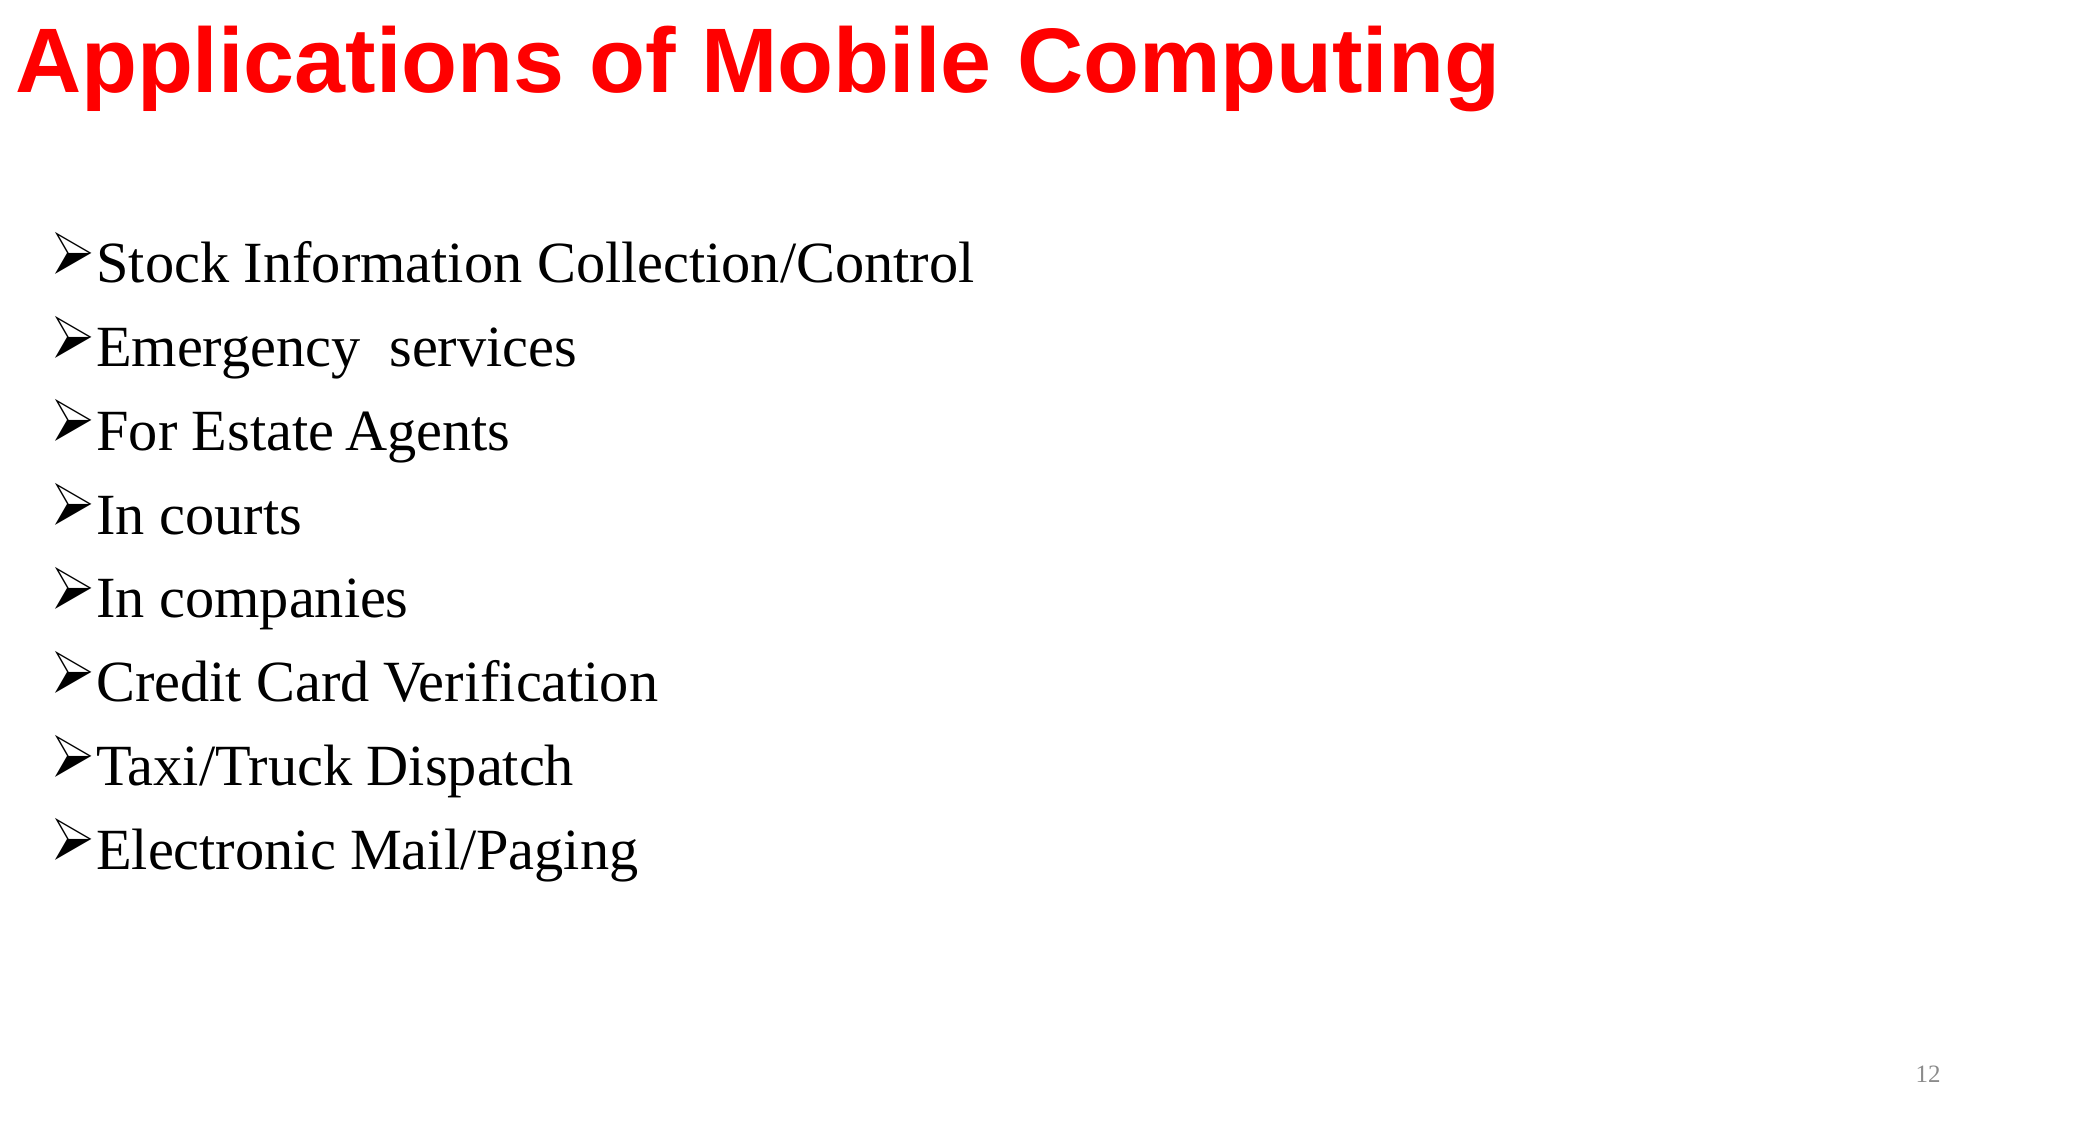

# Applications of Mobile Computing
Stock Information Collection/Control
Emergency  services
For Estate Agents
In courts
In companies
Credit Card Verification
Taxi/Truck Dispatch
Electronic Mail/Paging
12